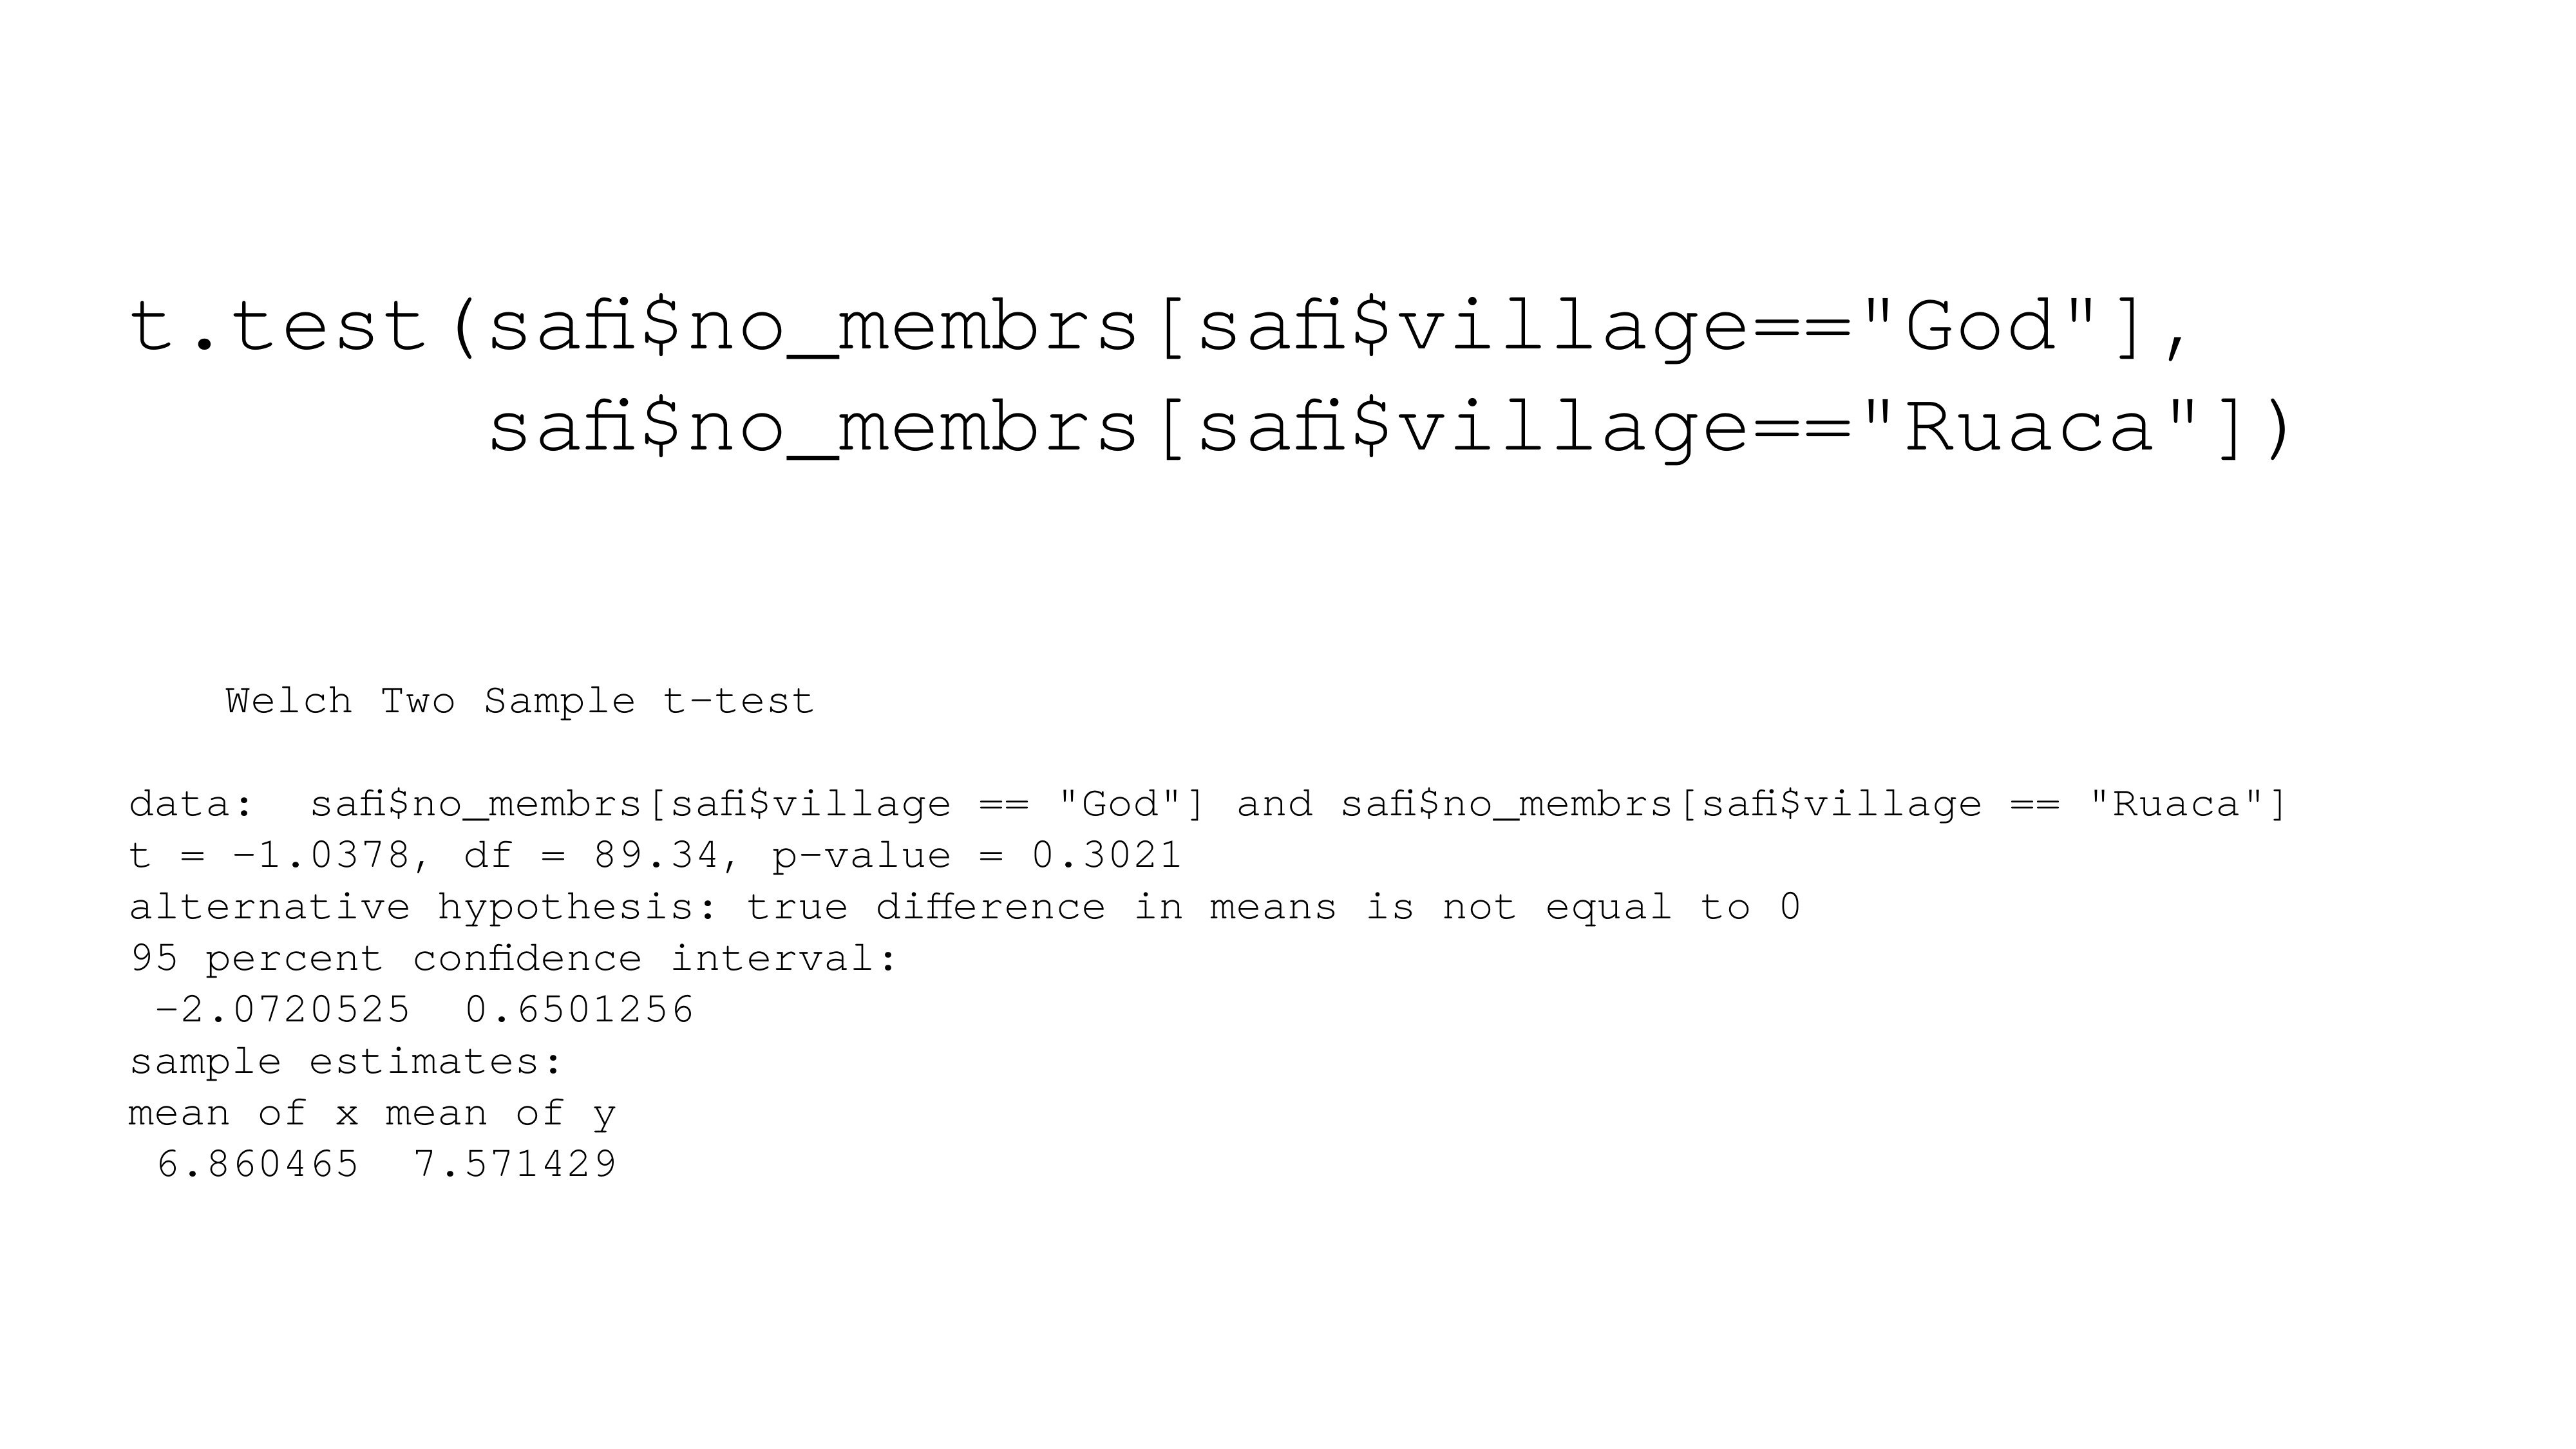

t.test(safi$no_membrs[safi$village=="God"],
       safi$no_membrs[safi$village=="Ruaca"])

	Welch Two Sample t-test

data:  safi$no_membrs[safi$village == "God"] and safi$no_membrs[safi$village == "Ruaca"]
t = -1.0378, df = 89.34, p-value = 0.3021
alternative hypothesis: true difference in means is not equal to 0
95 percent confidence interval:
 -2.0720525  0.6501256
sample estimates:
mean of x mean of y
 6.860465  7.571429